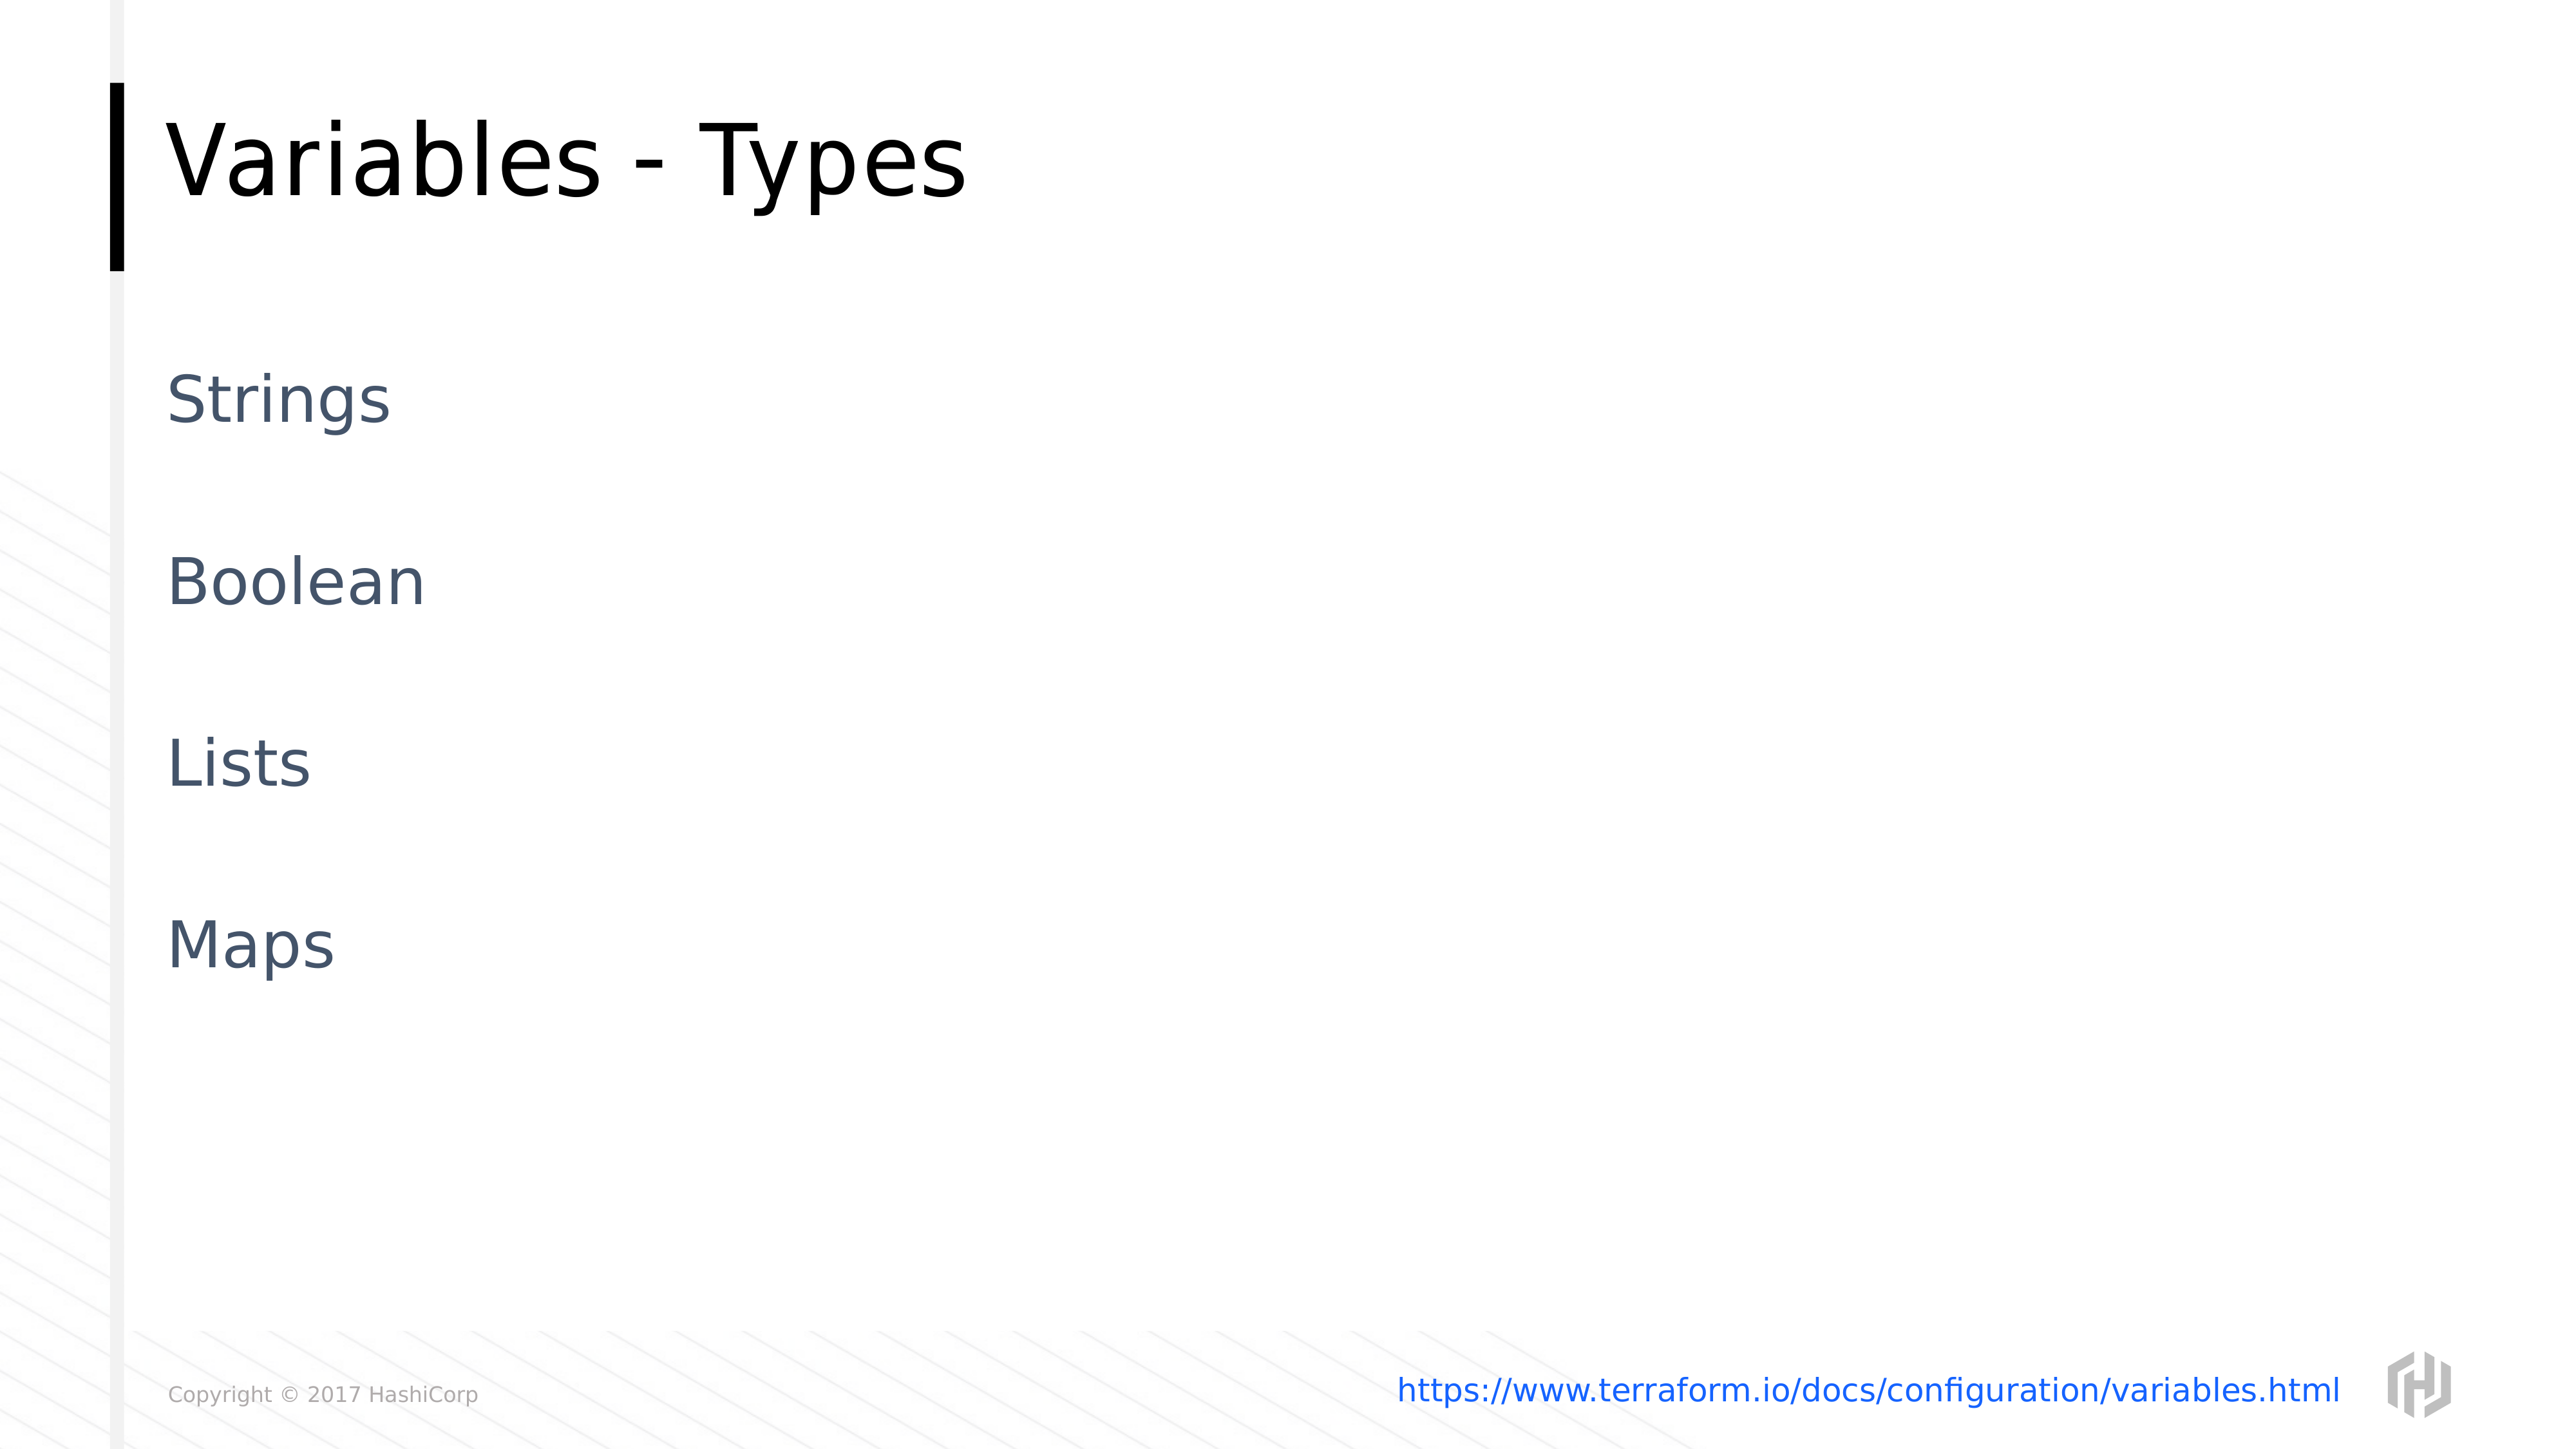

# Variables - Types
Strings

Boolean

Lists

Maps
https://www.terraform.io/docs/configuration/variables.html